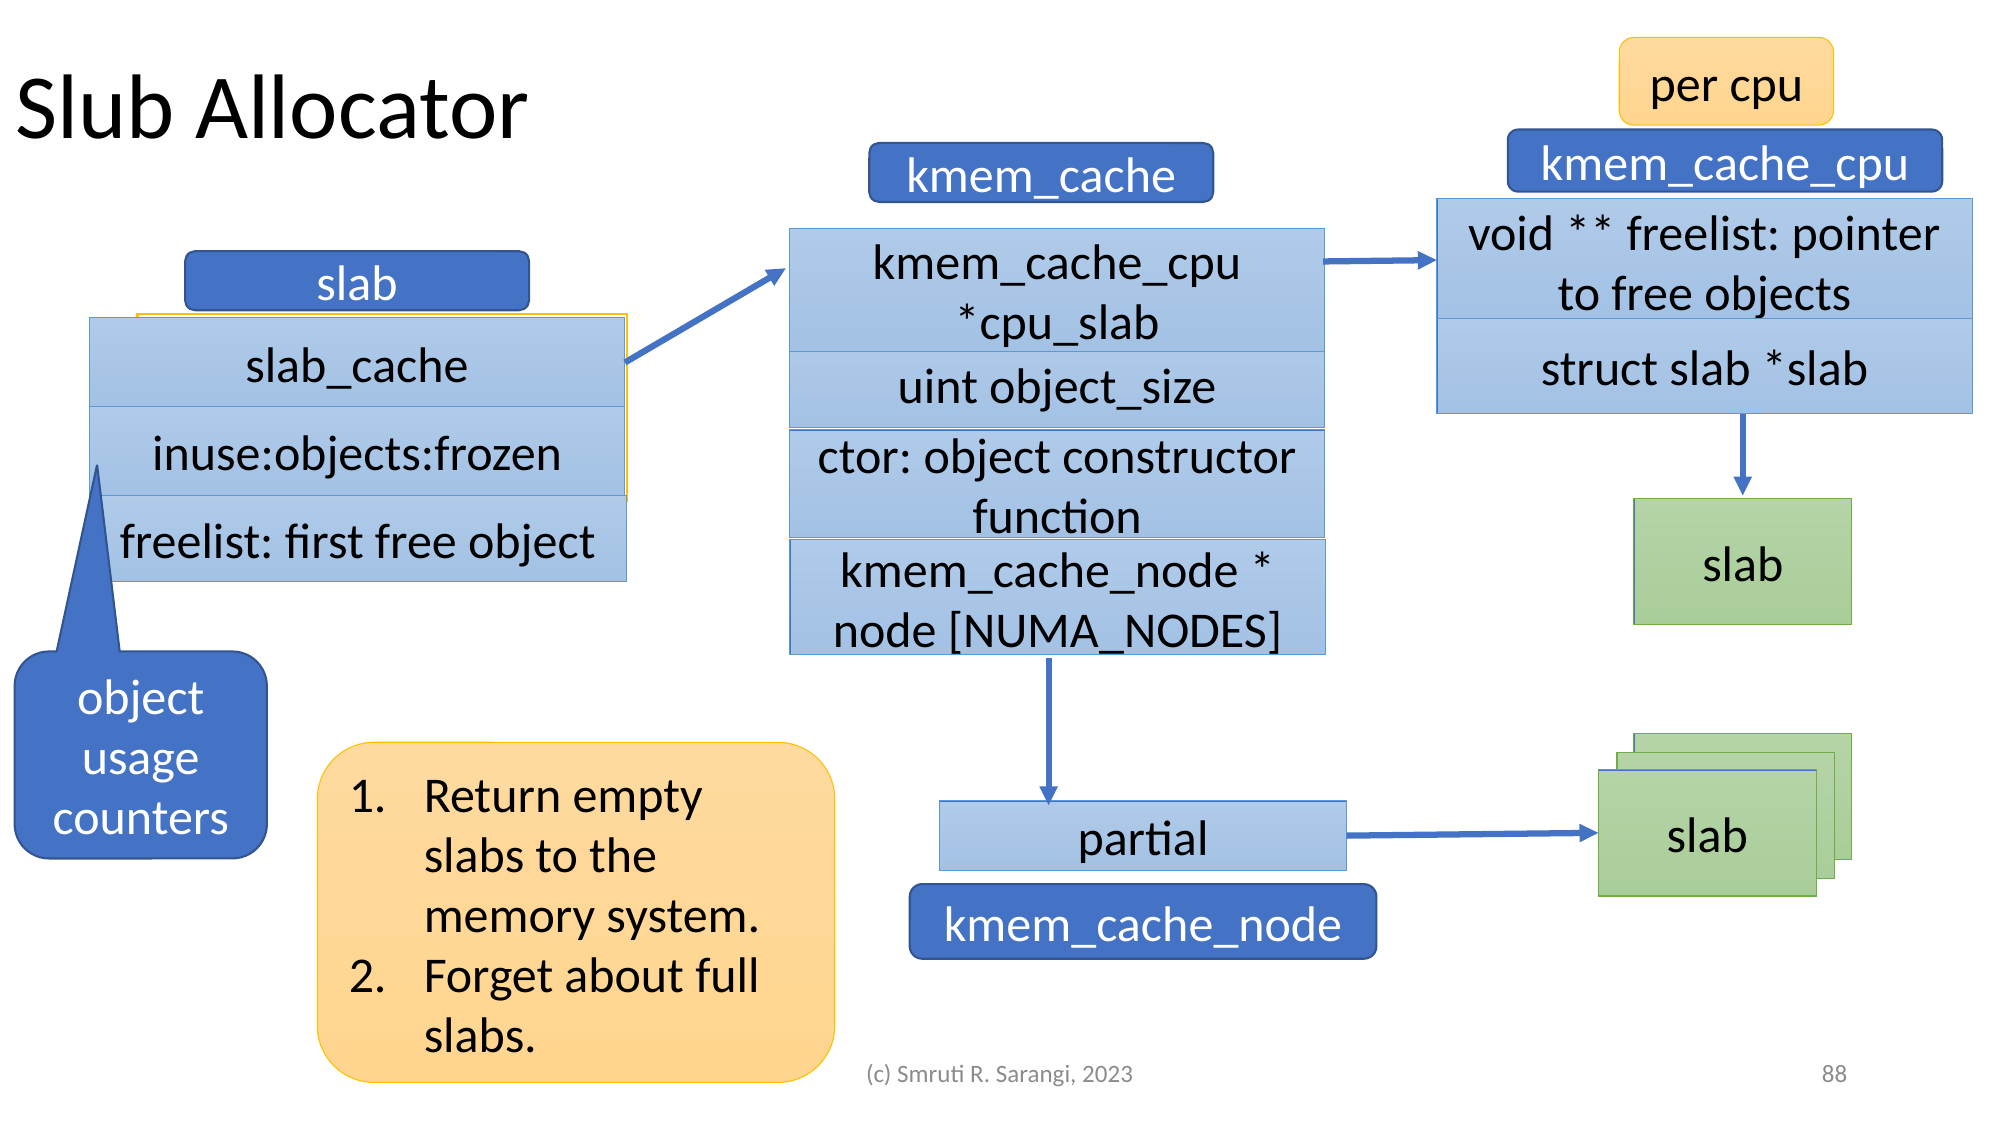

# Slub Allocator
per cpu
kmem_cache_cpu
kmem_cache
void ** freelist: pointer to free objects
kmem_cache_cpu *cpu_slab
slab

slab_cache
struct slab *slab
uint object_size
inuse:objects:frozen
ctor: object constructor function
freelist: first free object
slab
kmem_cache_node * node [NUMA_NODES]
object usage counters
slab
slab
slab
Return empty slabs to the memory system.
Forget about full slabs.
partial
kmem_cache_node
(c) Smruti R. Sarangi, 2023
88